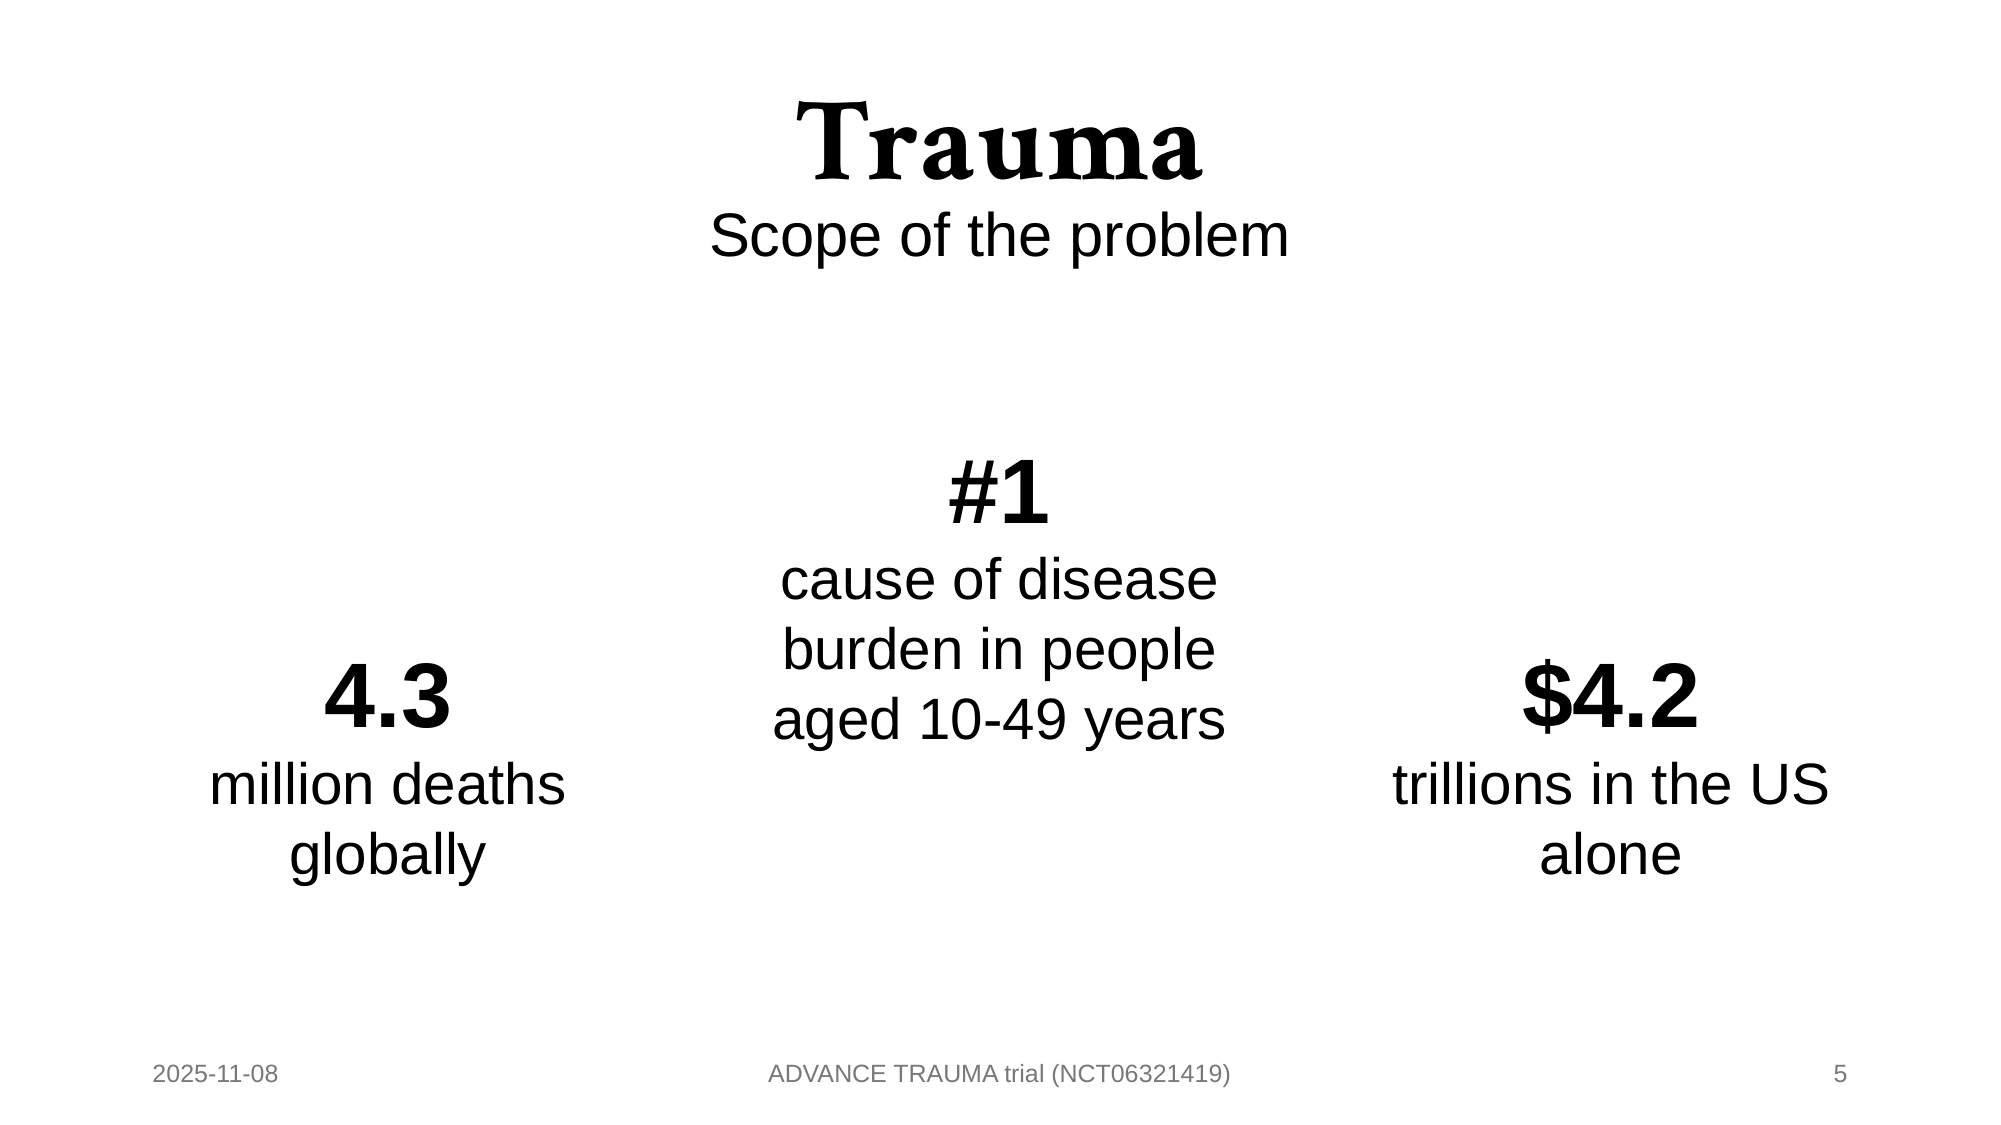

# Trauma Scope of the problem
#1
cause of disease burden in people aged 10-49 years
4.3
million deaths globally
$4.2
trillions in the US alone
2025-11-08
ADVANCE TRAUMA trial (NCT06321419)
5